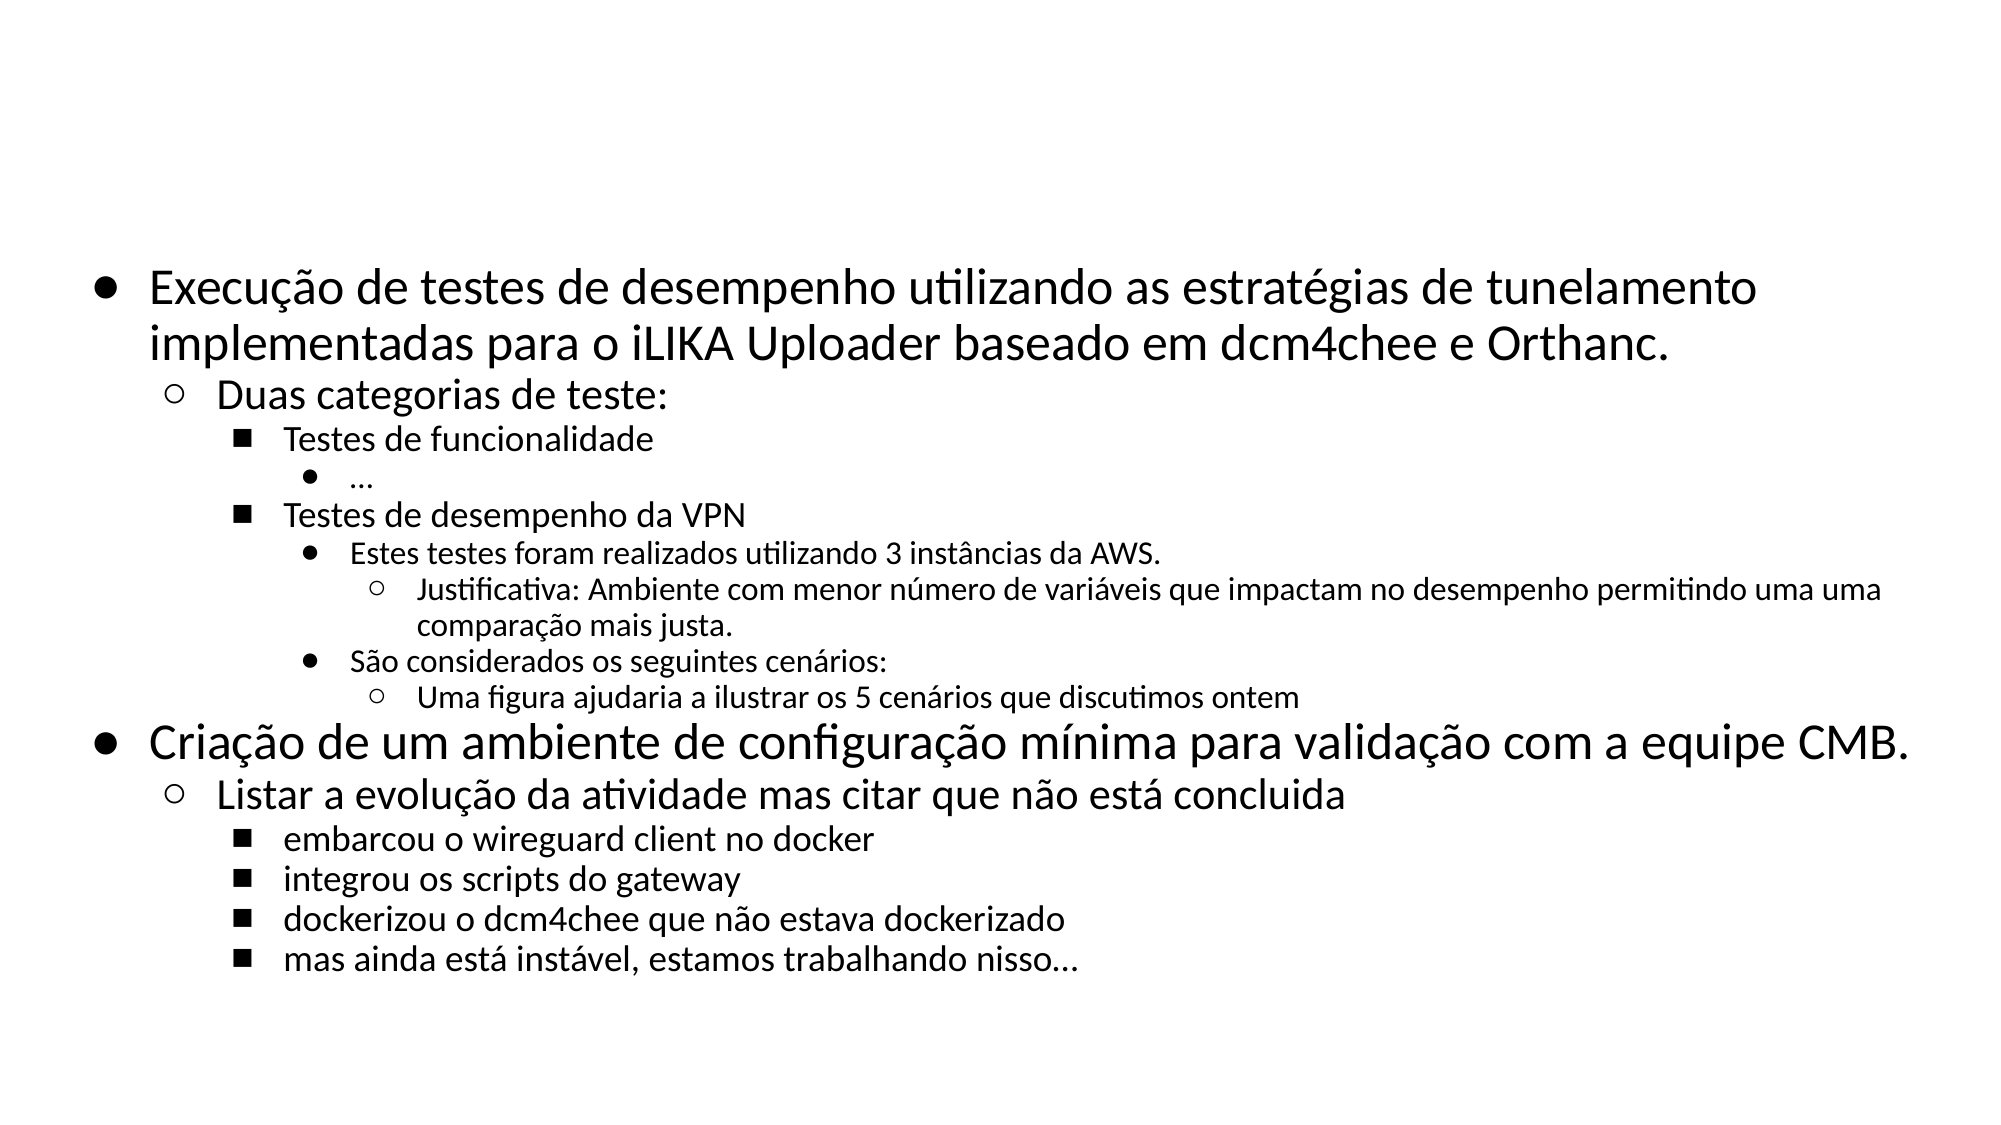

#
Execução de testes de desempenho utilizando as estratégias de tunelamento implementadas para o iLIKA Uploader baseado em dcm4chee e Orthanc.
Duas categorias de teste:
Testes de funcionalidade
…
Testes de desempenho da VPN
Estes testes foram realizados utilizando 3 instâncias da AWS.
Justificativa: Ambiente com menor número de variáveis que impactam no desempenho permitindo uma uma comparação mais justa.
São considerados os seguintes cenários:
Uma figura ajudaria a ilustrar os 5 cenários que discutimos ontem
Criação de um ambiente de configuração mínima para validação com a equipe CMB.
Listar a evolução da atividade mas citar que não está concluida
embarcou o wireguard client no docker
integrou os scripts do gateway
dockerizou o dcm4chee que não estava dockerizado
mas ainda está instável, estamos trabalhando nisso…